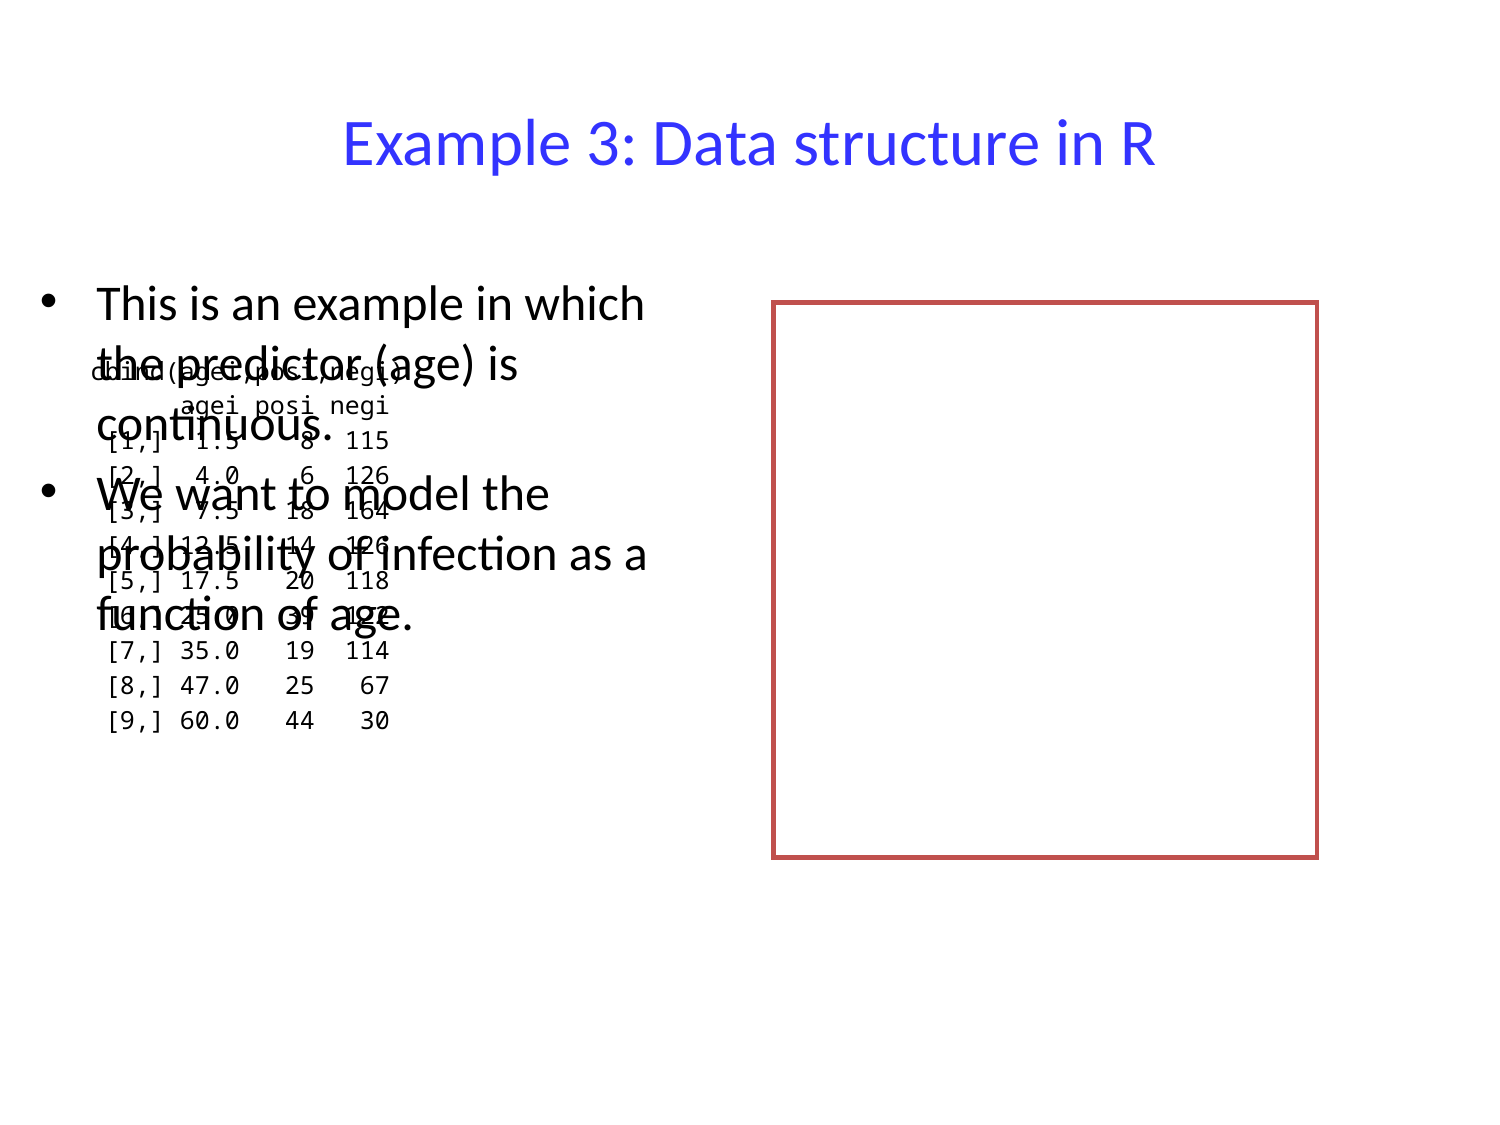

# Example 3: Data structure in R
This is an example in which the predictor (age) is continuous.
We want to model the probability of infection as a function of age.

cbind(agei,posi,negi)
      agei posi negi
 [1,]  1.5    8  115
 [2,]  4.0    6  126
 [3,]  7.5   18  164
 [4,] 12.5   14  126
 [5,] 17.5   20  118
 [6,] 25.0   39  122
 [7,] 35.0   19  114
 [8,] 47.0   25   67
 [9,] 60.0   44   30